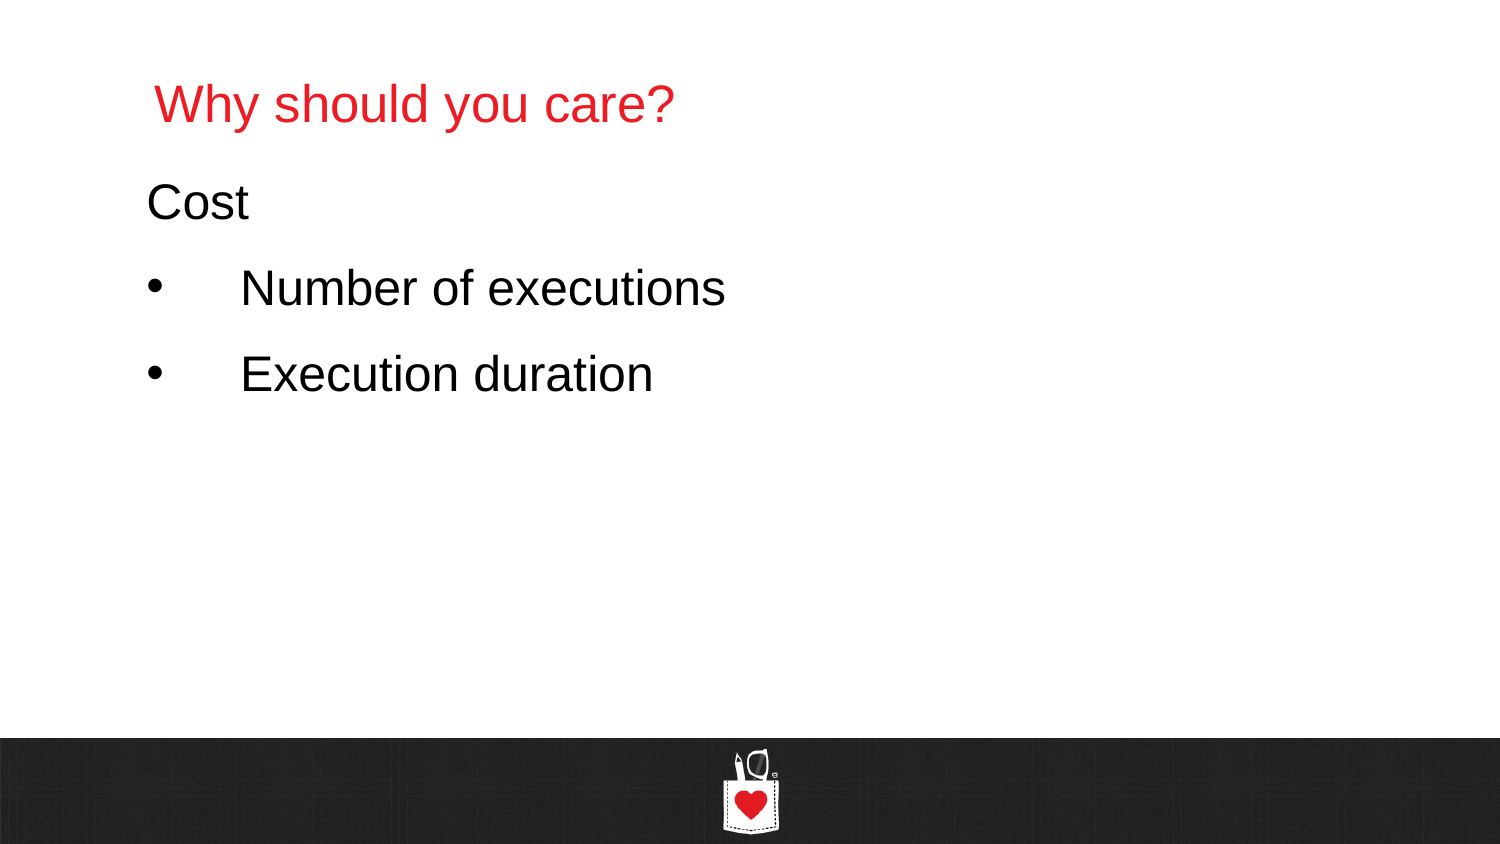

# Why should you care?
Cost
Number of executions
Execution duration